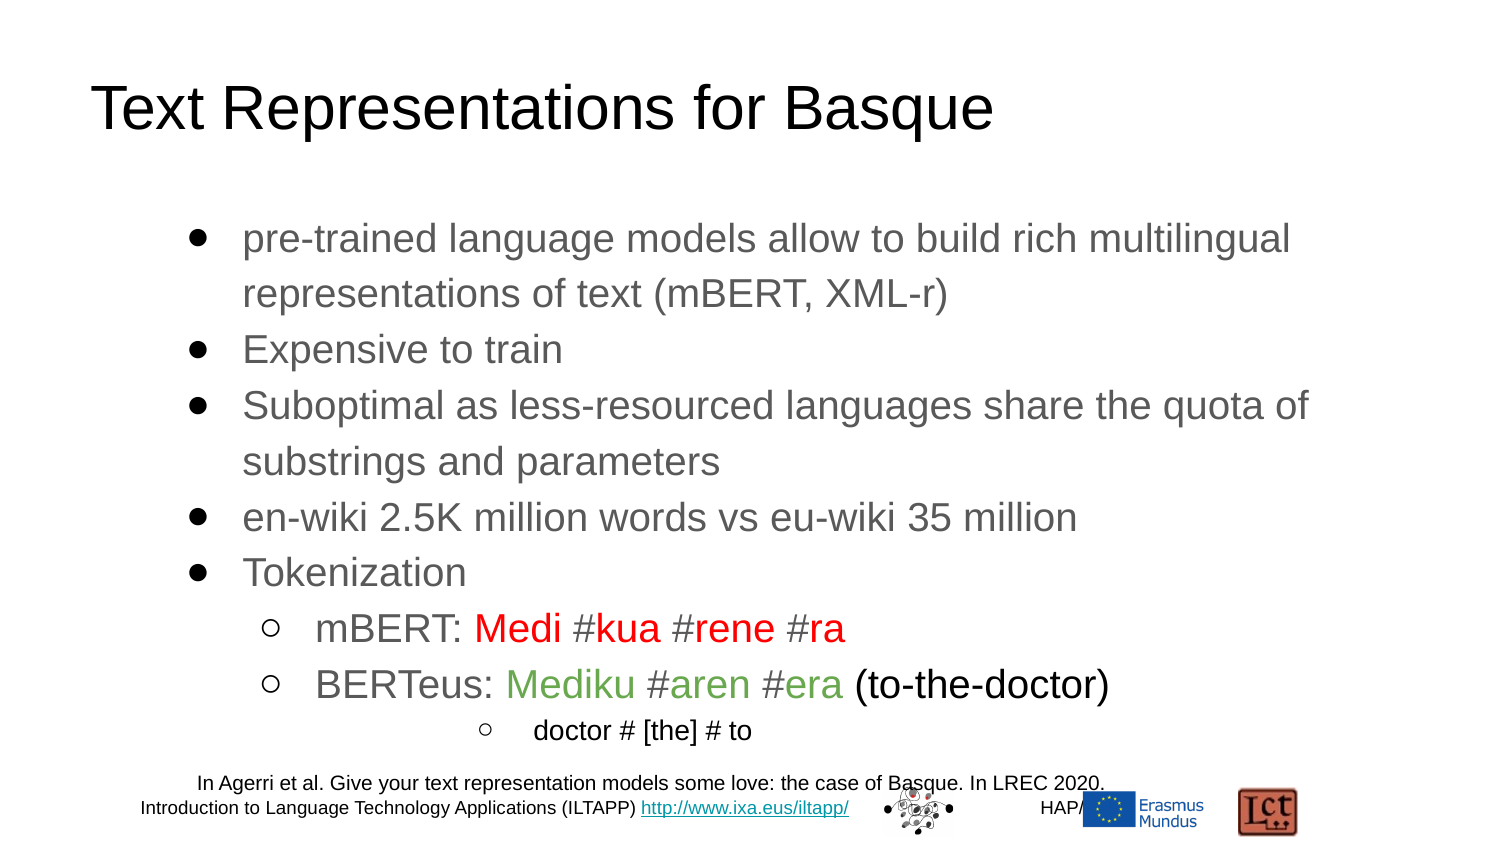

# Text Representations for Basque
pre-trained language models allow to build rich multilingual representations of text (mBERT, XML-r)
Expensive to train
Suboptimal as less-resourced languages share the quota of substrings and parameters
en-wiki 2.5K million words vs eu-wiki 35 million
Tokenization
mBERT: Medi #kua #rene #ra
BERTeus: Mediku #aren #era (to-the-doctor)
doctor # [the] # to
In Agerri et al. Give your text representation models some love: the case of Basque. In LREC 2020.